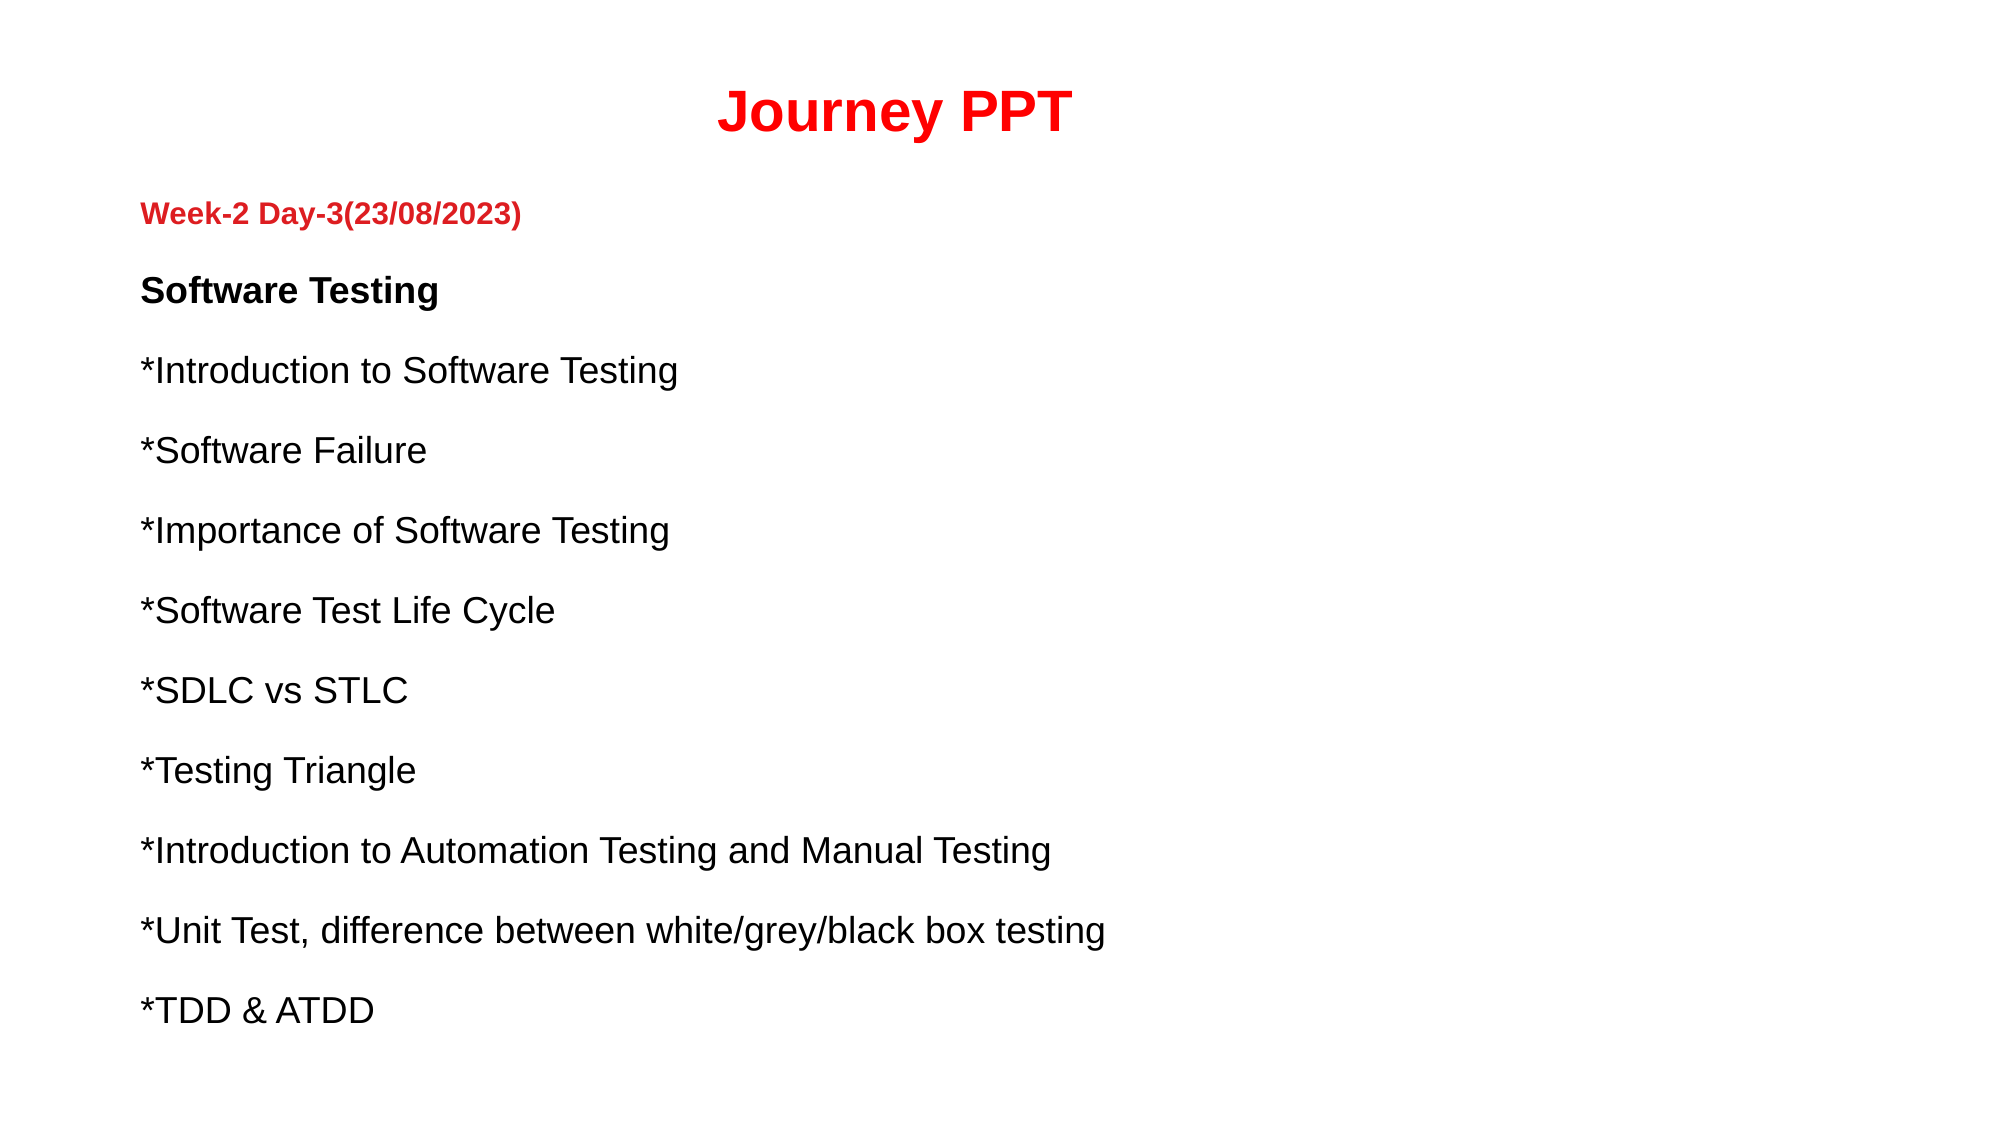

Journey PPT
Week-2 Day-3(23/08/2023)
Software Testing
*Introduction to Software Testing
*Software Failure
*Importance of Software Testing
*Software Test Life Cycle
*SDLC vs STLC
*Testing Triangle
*Introduction to Automation Testing and Manual Testing
*Unit Test, difference between white/grey/black box testing
*TDD & ATDD